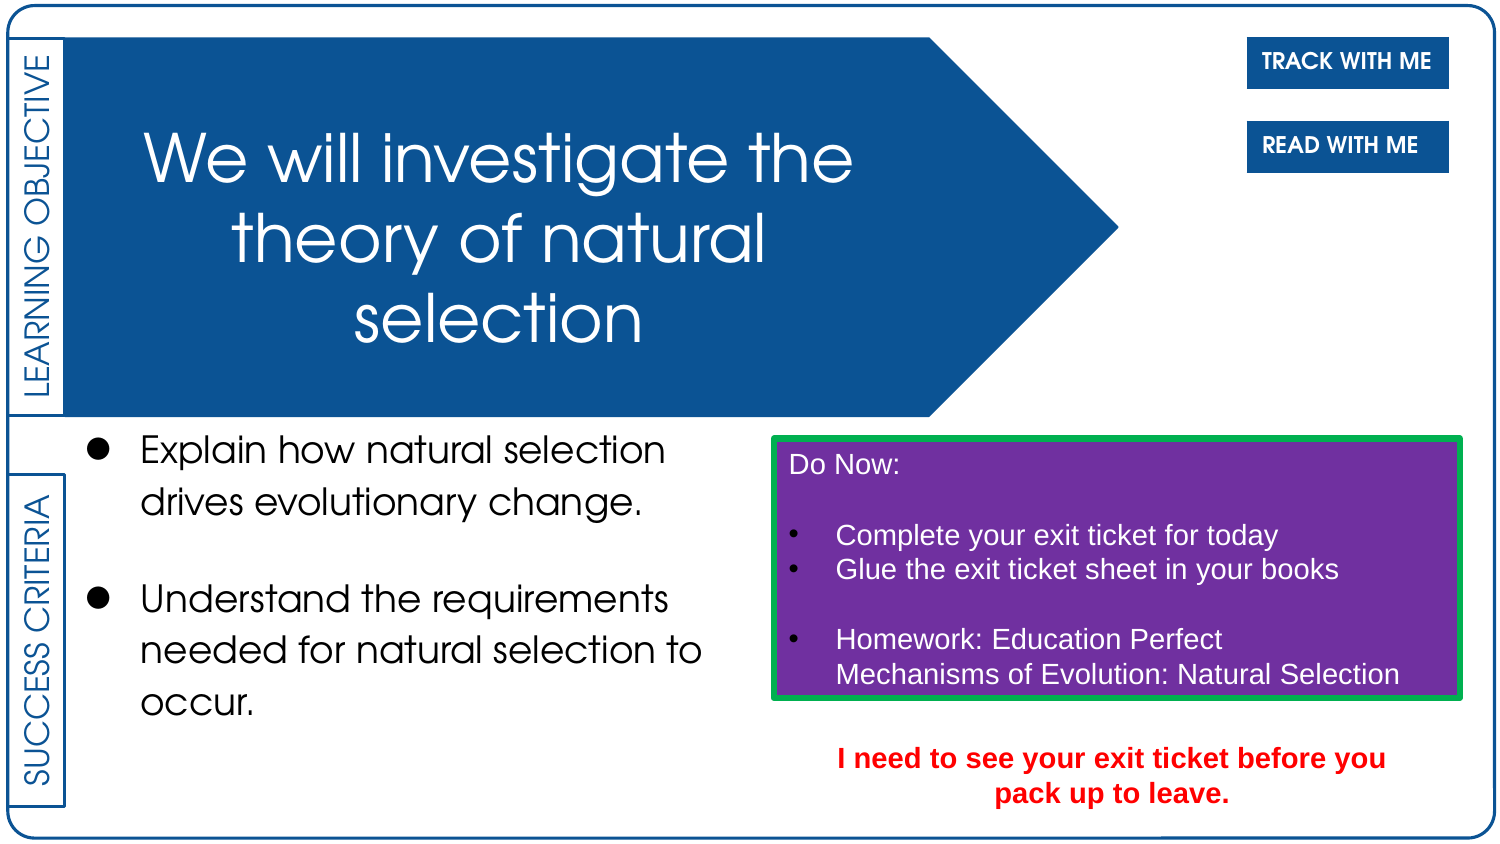

| TRACK WITH ME |
| --- |
# We will investigate the theory of natural selection
| READ WITH ME |
| --- |
Explain how natural selection drives evolutionary change.
Understand the requirements needed for natural selection to occur.
Do Now:

Complete your exit ticket for today
Glue the exit ticket sheet in your books

Homework: Education Perfect
Mechanisms of Evolution: Natural Selection
I need to see your exit ticket before you pack up to leave.